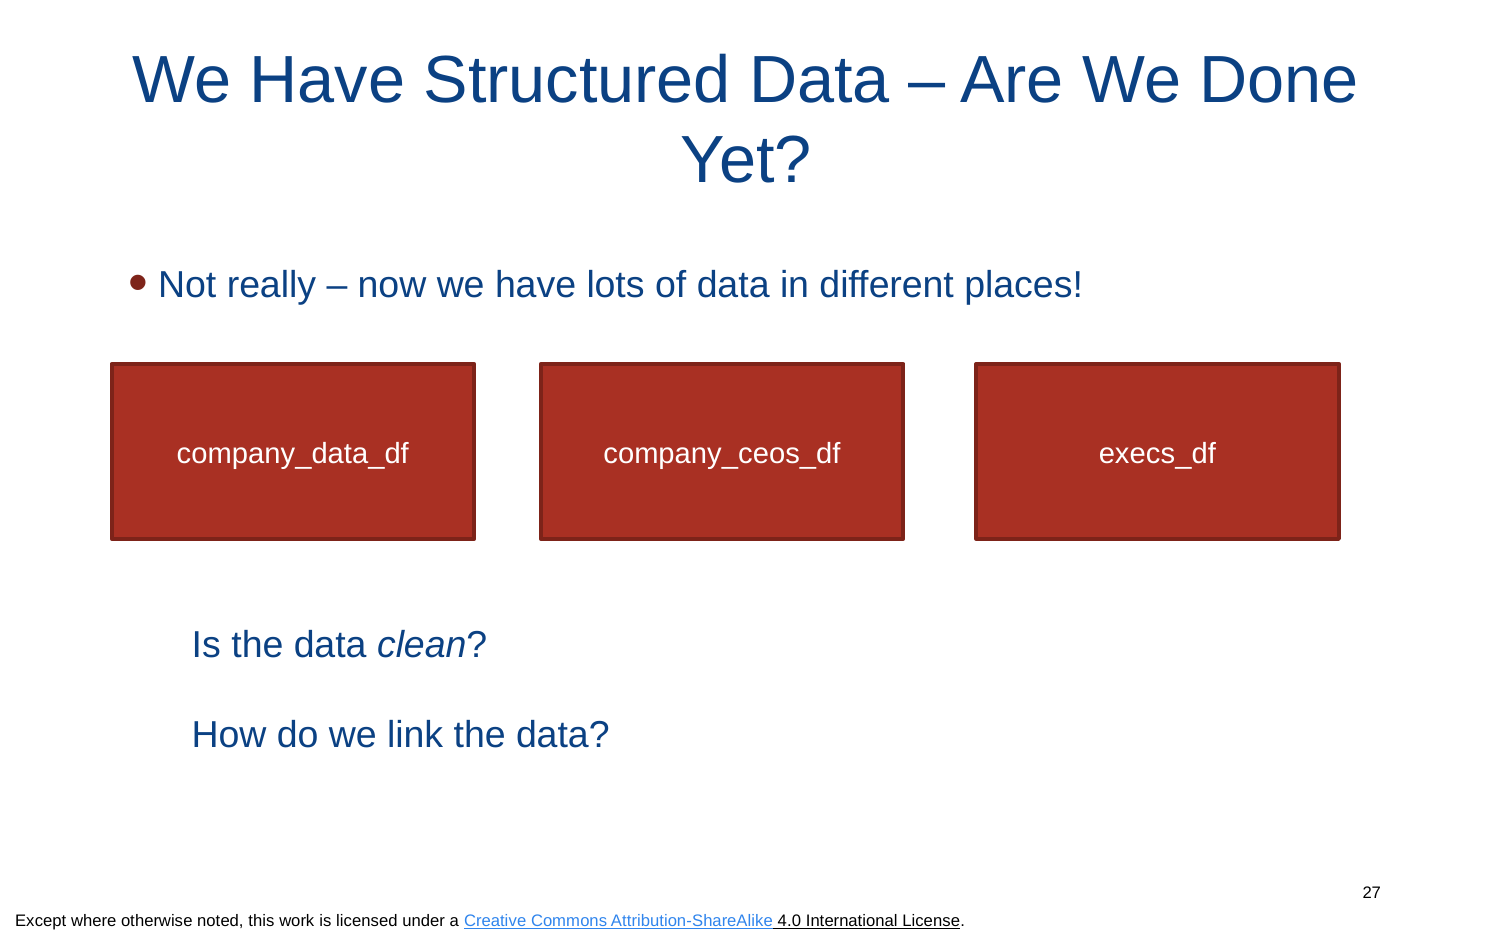

# We Have Structured Data – Are We Done Yet?
Not really – now we have lots of data in different places!
company_data_df
company_ceos_df
execs_df
Is the data clean?

How do we link the data?
27